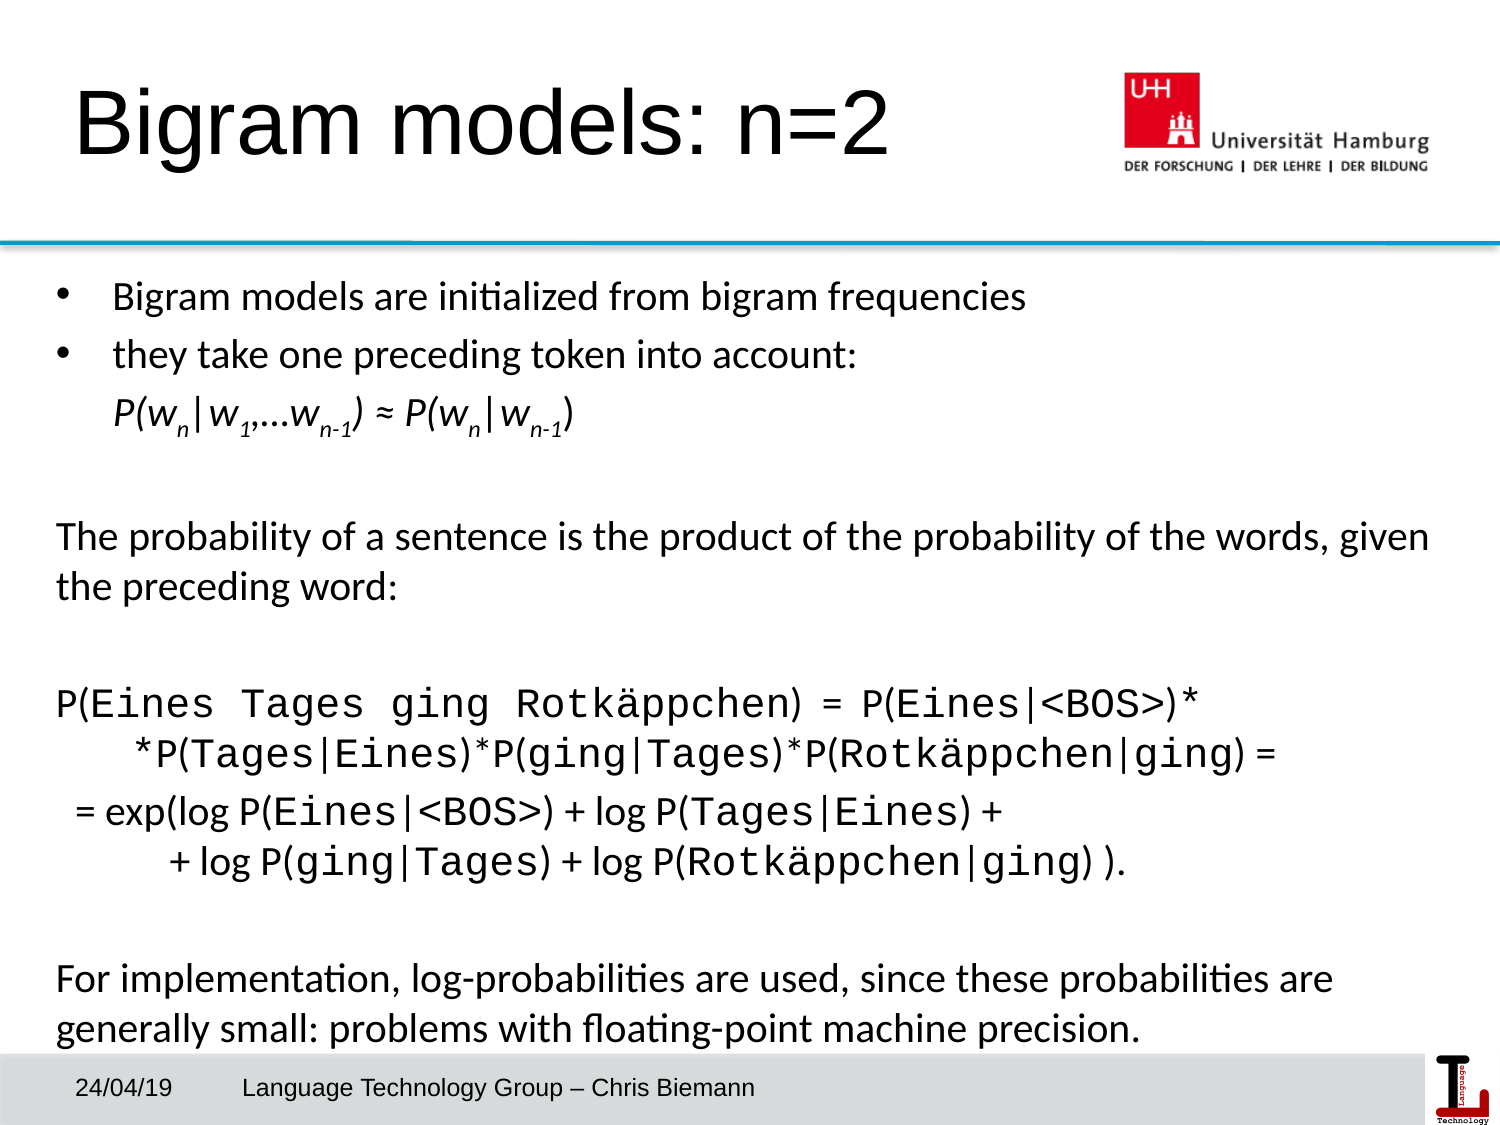

# Bigram models: n=2
Bigram models are initialized from bigram frequencies
they take one preceding token into account:
      P(wn|w1,…wn-1) ≈ P(wn|wn-1)

The probability of a sentence is the product of the probability of the words, given the preceding word:

P(Eines Tages ging Rotkäppchen)  =  P(Eines|<BOS>)*
   *P(Tages|Eines)*P(ging|Tages)*P(Rotkäppchen|ging) =
  = exp(log P(Eines|<BOS>) + log P(Tages|Eines) +
            + log P(ging|Tages) + log P(Rotkäppchen|ging) ).

For implementation, log-probabilities are used, since these probabilities are generally small: problems with floating-point machine precision.
24/04/19
 Language Technology Group – Chris Biemann